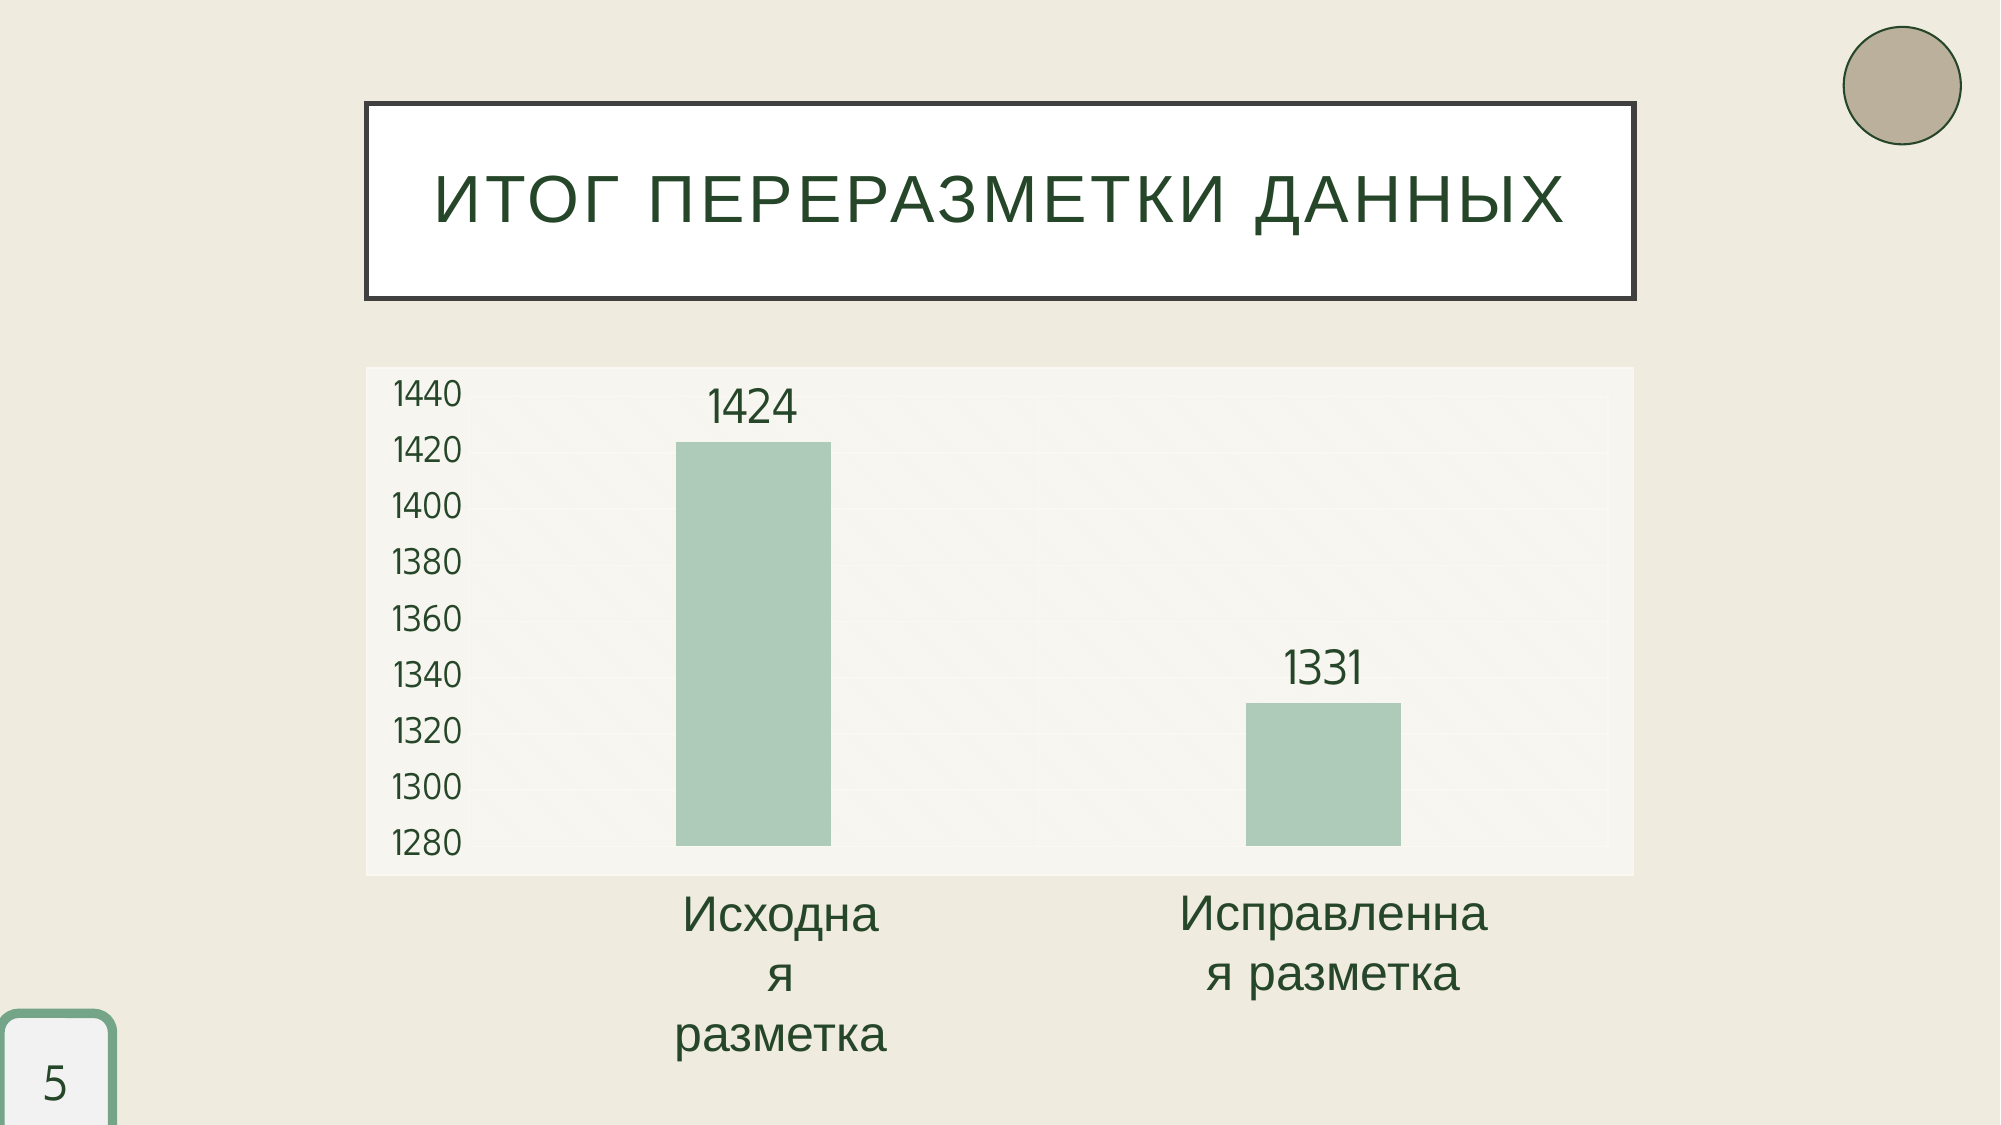

# ИТОГ ПЕРЕРАЗМЕТКИ ДАННЫХ

### Chart

| Category |  |
|---|---|
Исправленная разметка
Исходная разметка
5